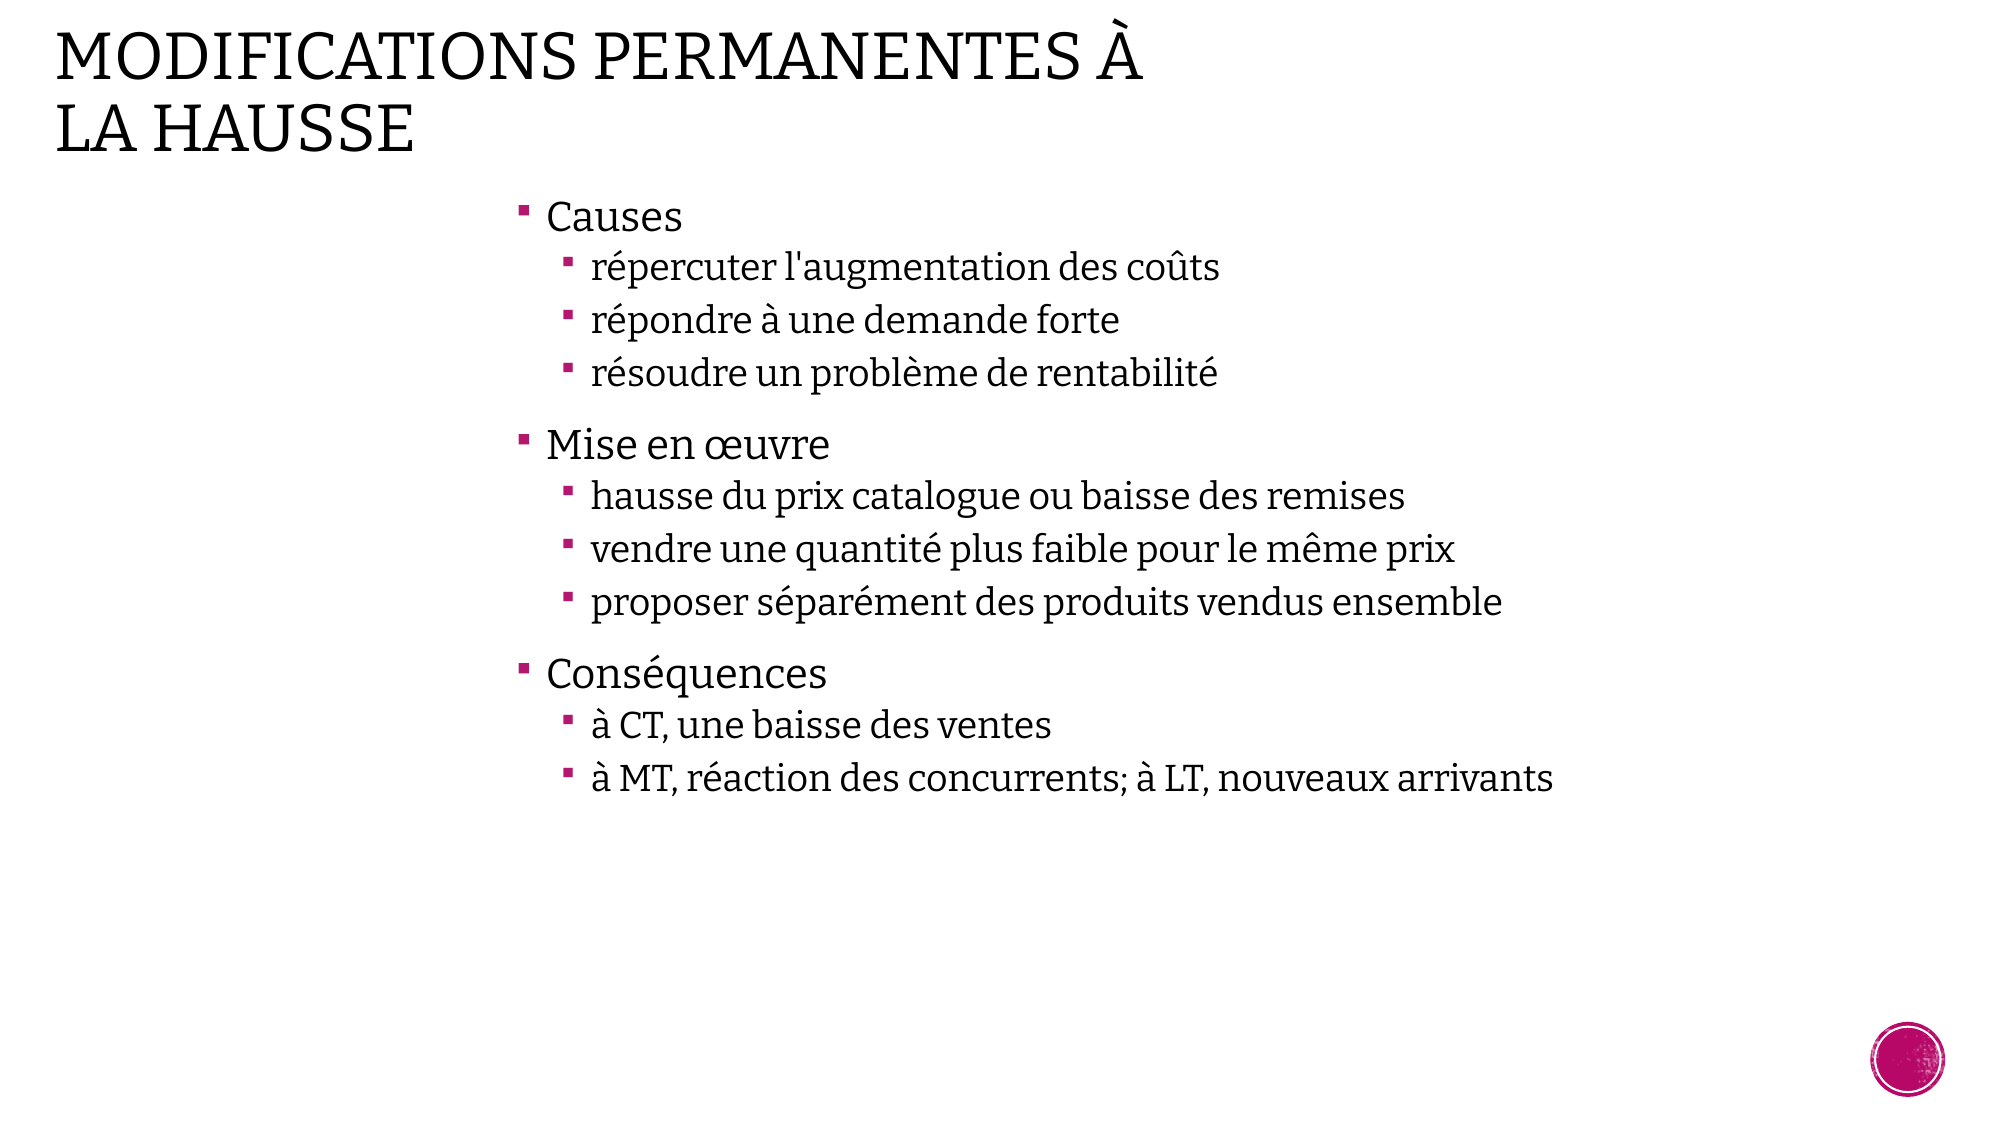

# Modifications permanentes à la hausse
Causes
répercuter l'augmentation des coûts
répondre à une demande forte
résoudre un problème de rentabilité
Mise en œuvre
hausse du prix catalogue ou baisse des remises
vendre une quantité plus faible pour le même prix
proposer séparément des produits vendus ensemble
Conséquences
à CT, une baisse des ventes
à MT, réaction des concurrents; à LT, nouveaux arrivants